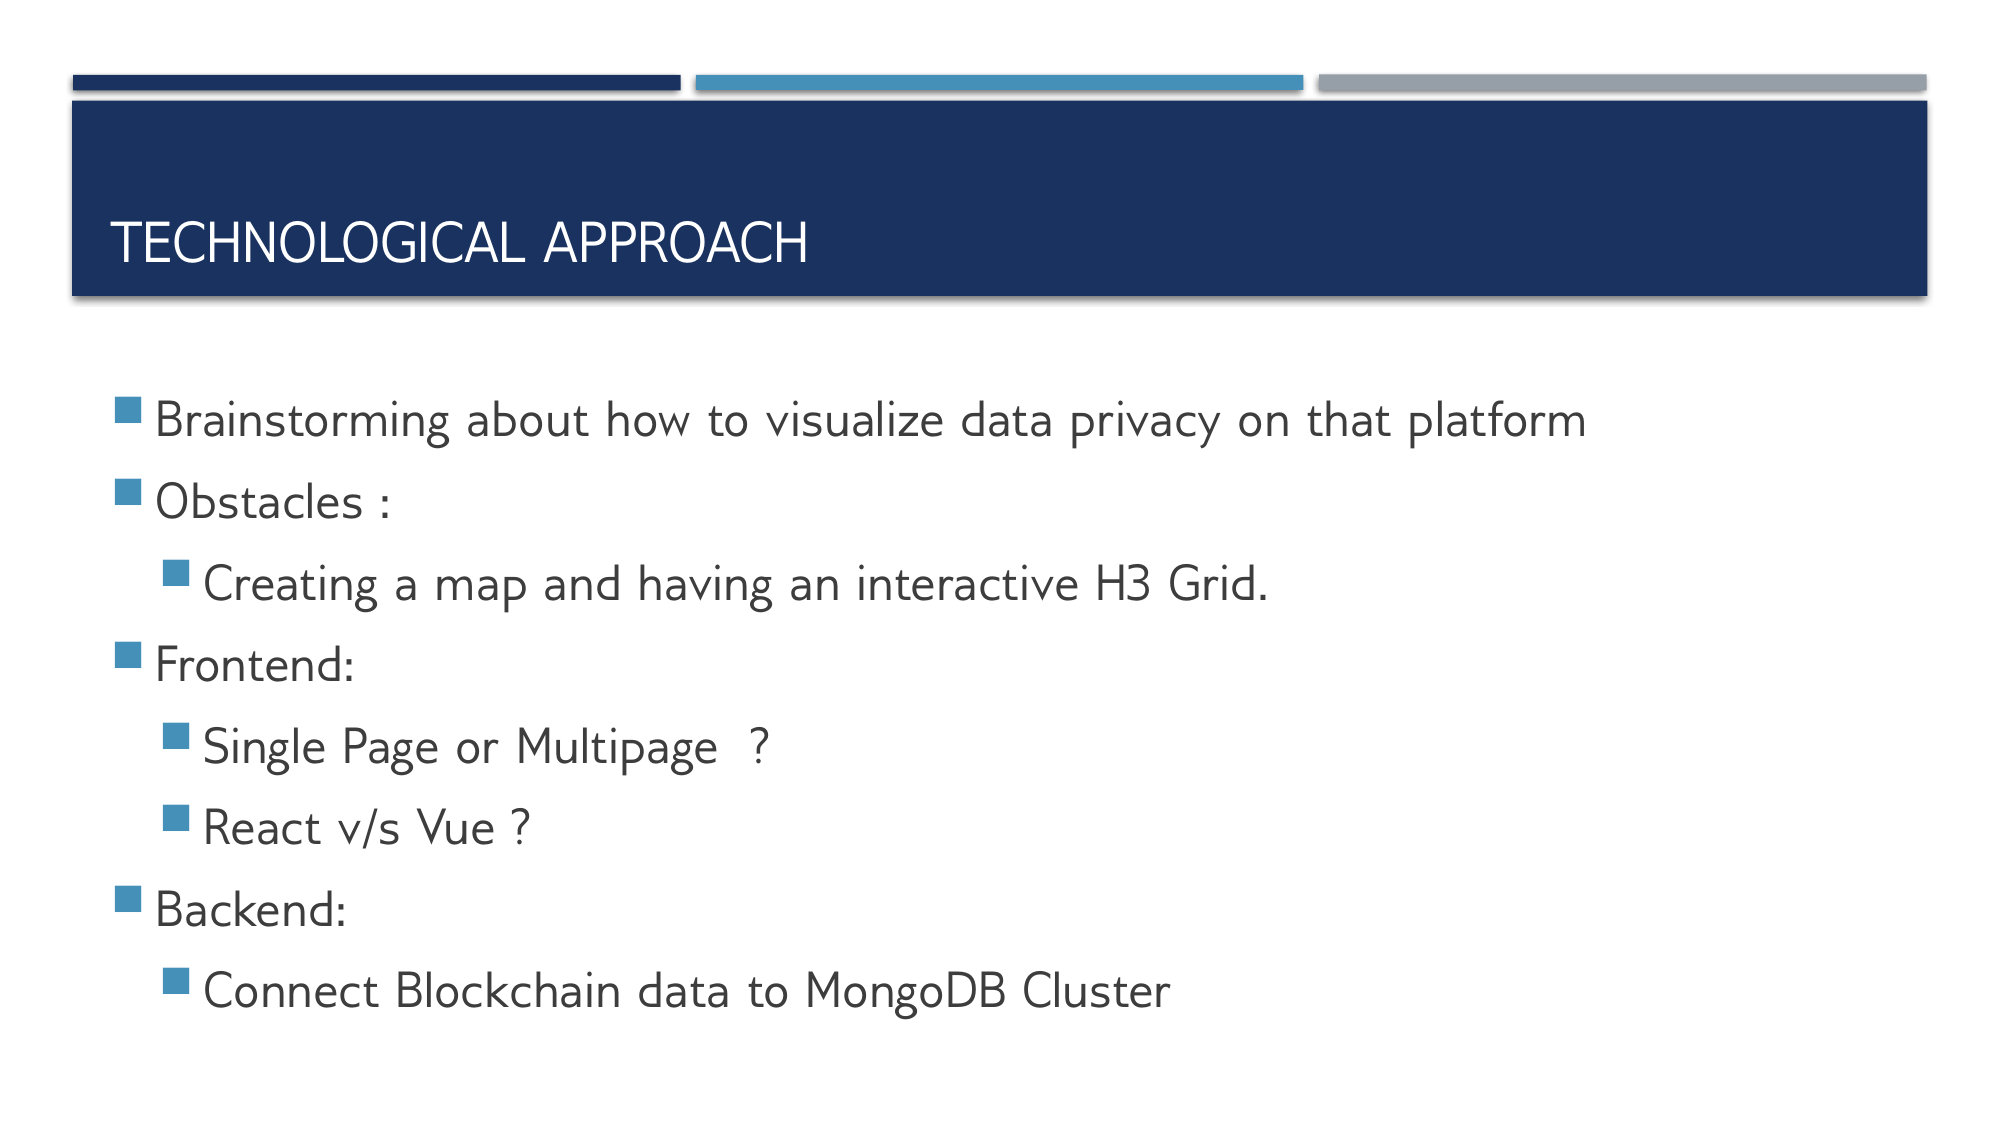

# Technological approach
Brainstorming about how to visualize data privacy on that platform
Obstacles :
Creating a map and having an interactive H3 Grid.
Frontend:
Single Page or Multipage  ?
React v/s Vue ?
Backend:
Connect Blockchain data to MongoDB Cluster